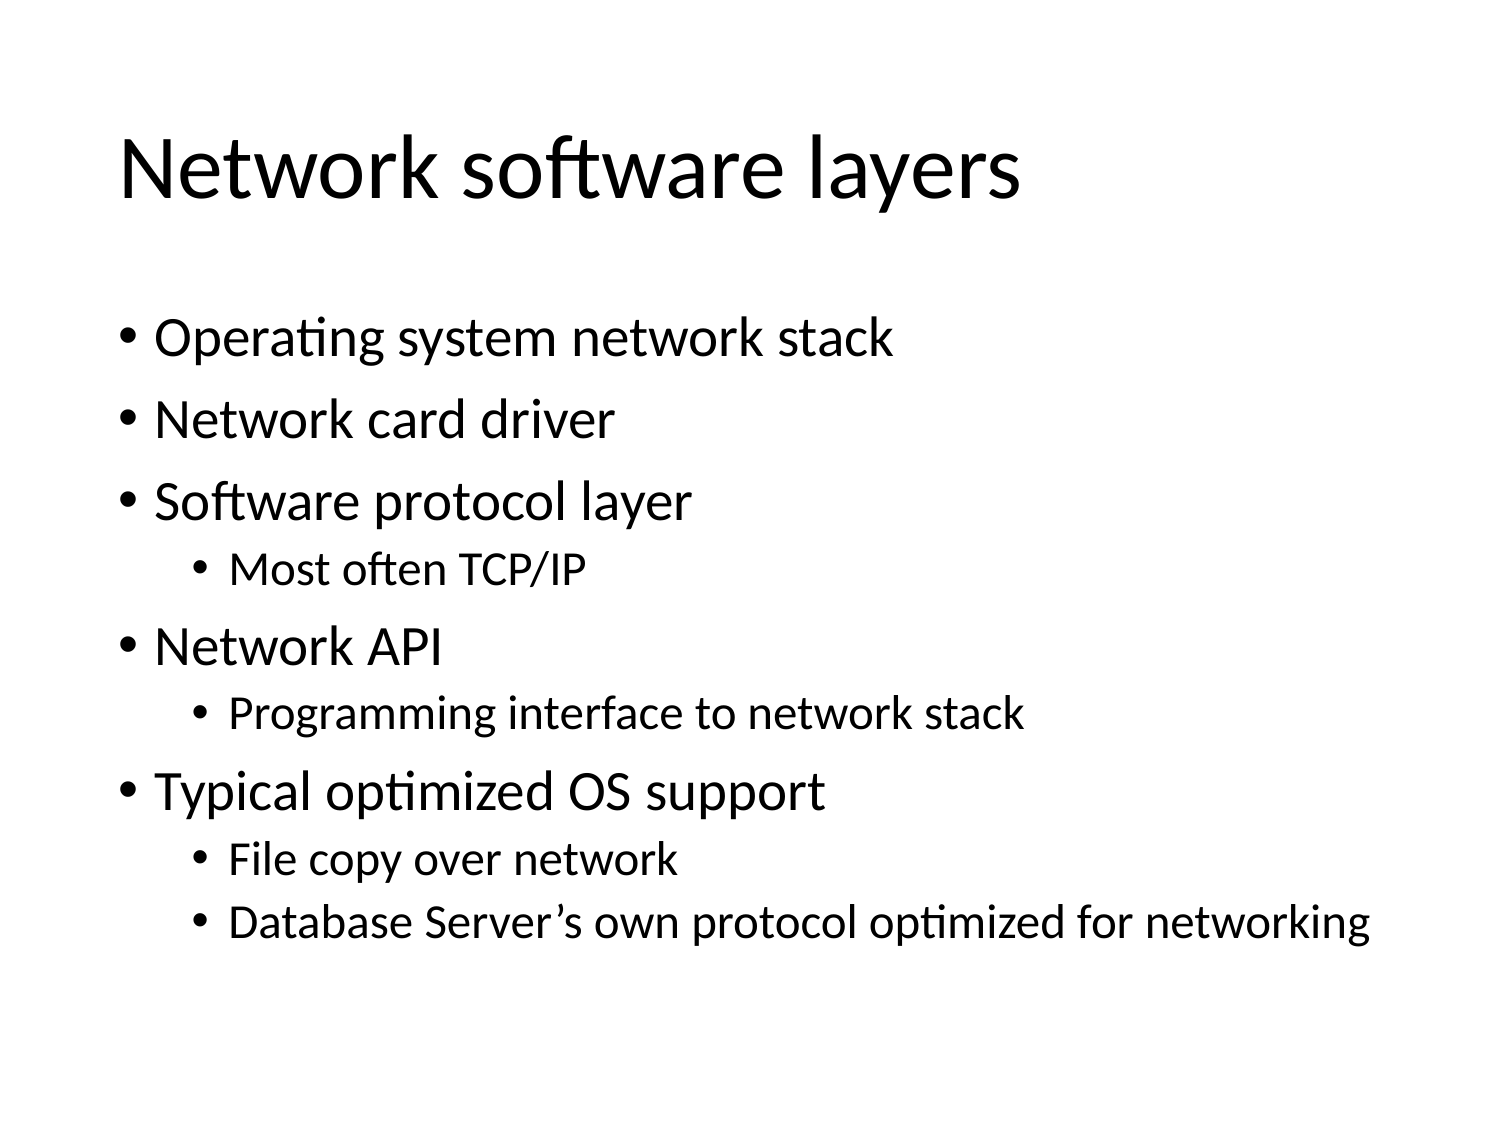

# Network software layers
Operating system network stack
Network card driver
Software protocol layer
Most often TCP/IP
Network API
Programming interface to network stack
Typical optimized OS support
File copy over network
Database Server’s own protocol optimized for networking